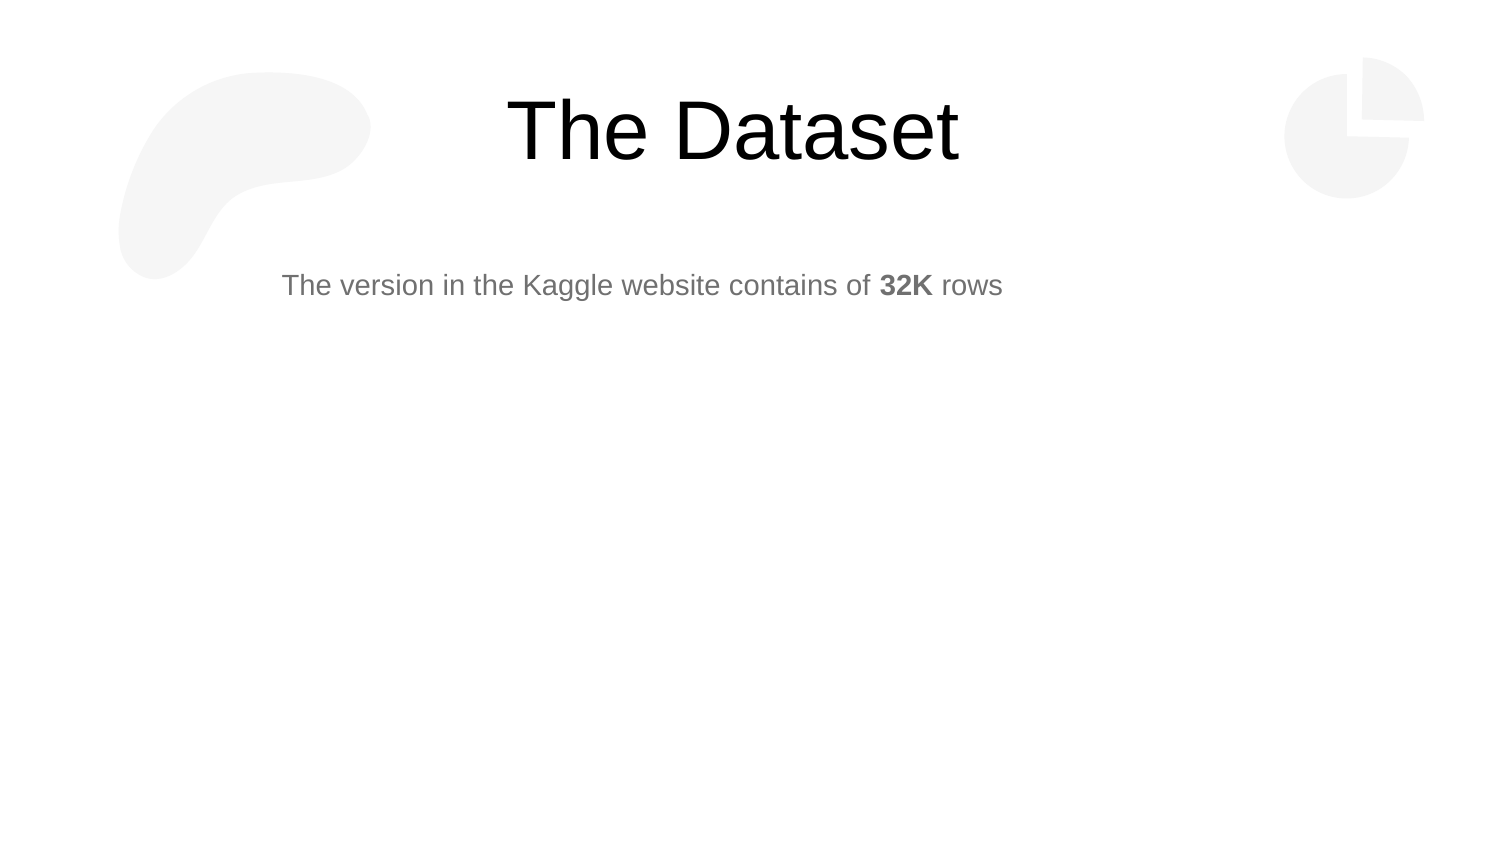

The Dataset
The version in the Kaggle website contains of 32K rows